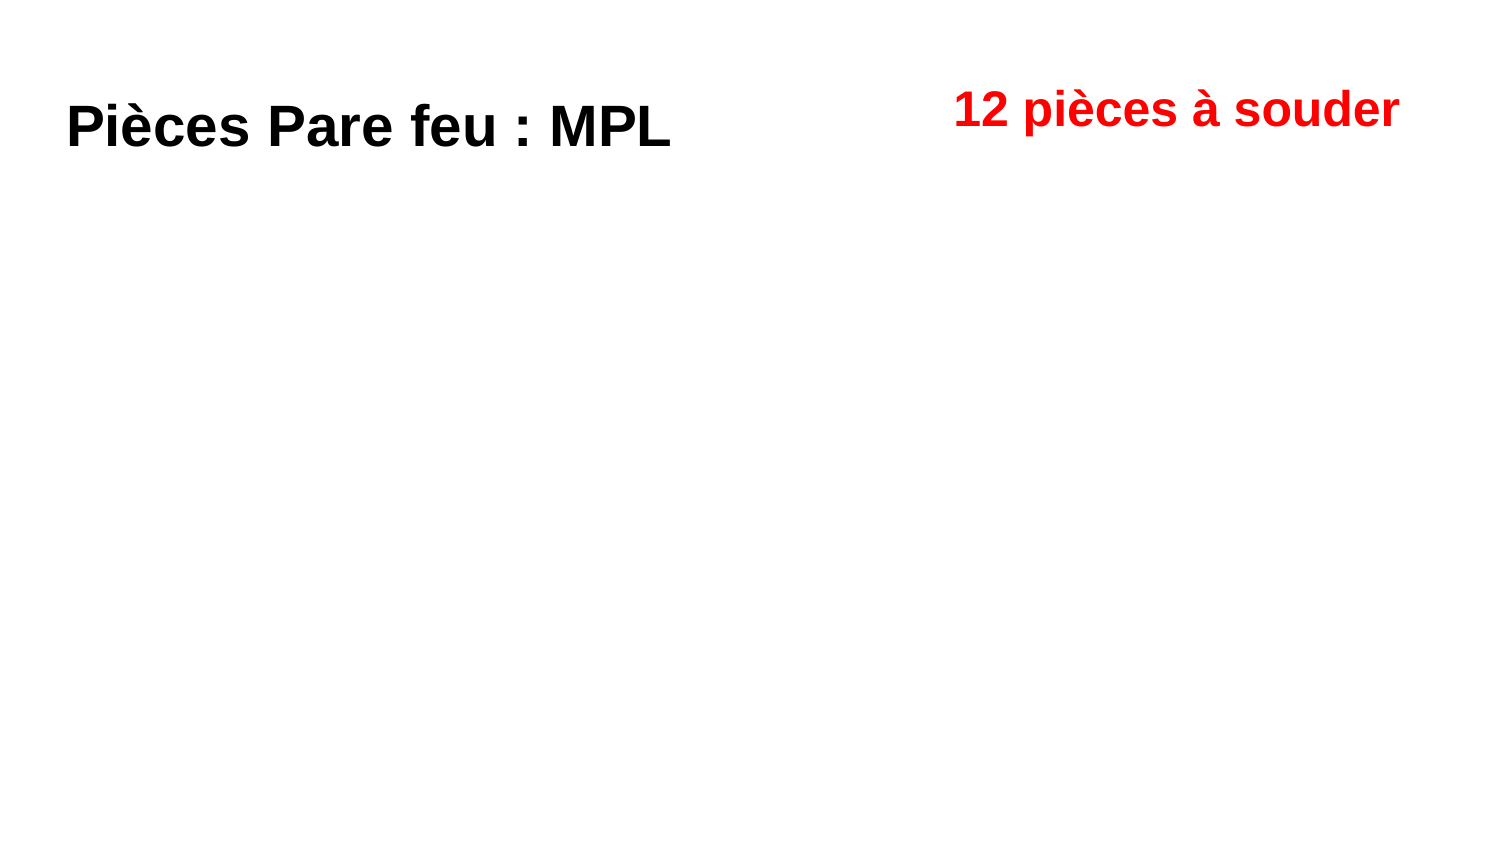

12 pièces à souder
# Pièces Pare feu : MPL